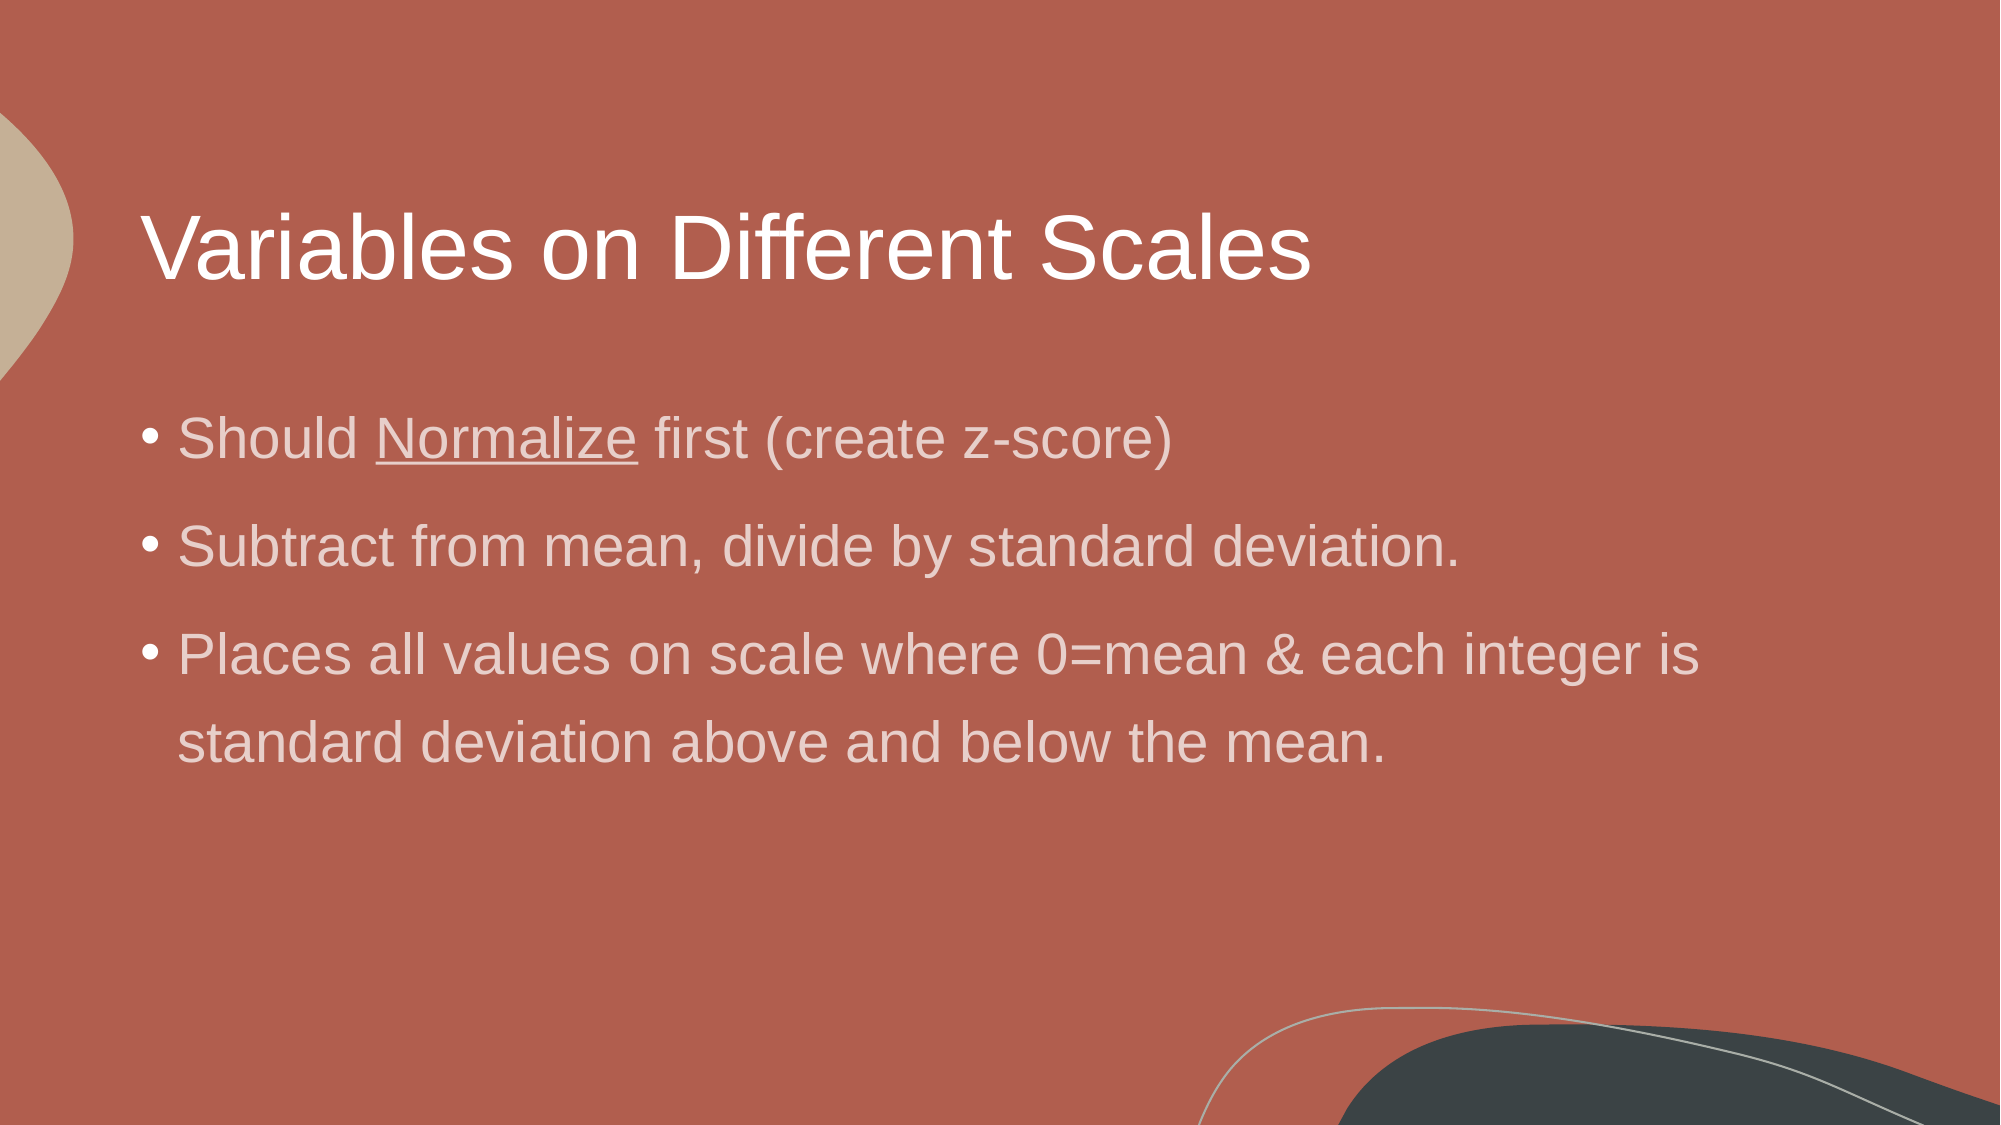

# Variables on Different Scales
Should Normalize first (create z-score)
Subtract from mean, divide by standard deviation.
Places all values on scale where 0=mean & each integer is standard deviation above and below the mean.